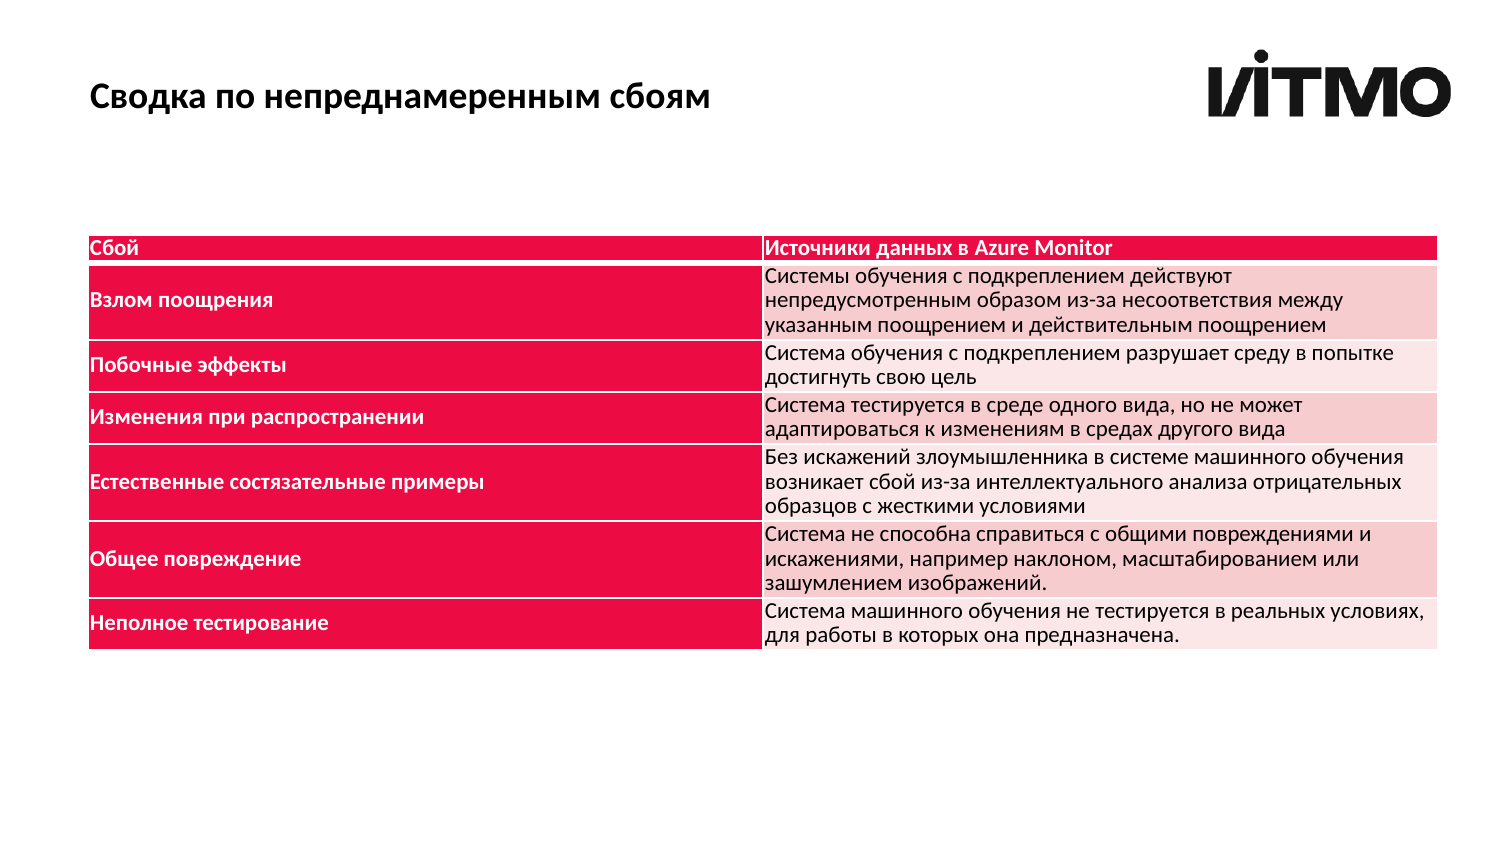

# Сводка по непреднамеренным сбоям
| Сбой | Источники данных в Azure Monitor |
| --- | --- |
| Взлом поощрения | Системы обучения с подкреплением действуют непредусмотренным образом из-за несоответствия между указанным поощрением и действительным поощрением |
| Побочные эффекты | Система обучения с подкреплением разрушает среду в попытке достигнуть свою цель |
| Изменения при распространении | Система тестируется в среде одного вида, но не может адаптироваться к изменениям в средах другого вида |
| Естественные состязательные примеры | Без искажений злоумышленника в системе машинного обучения возникает сбой из-за интеллектуального анализа отрицательных образцов с жесткими условиями |
| Общее повреждение | Система не способна справиться с общими повреждениями и искажениями, например наклоном, масштабированием или зашумлением изображений. |
| Неполное тестирование | Система машинного обучения не тестируется в реальных условиях, для работы в которых она предназначена. |